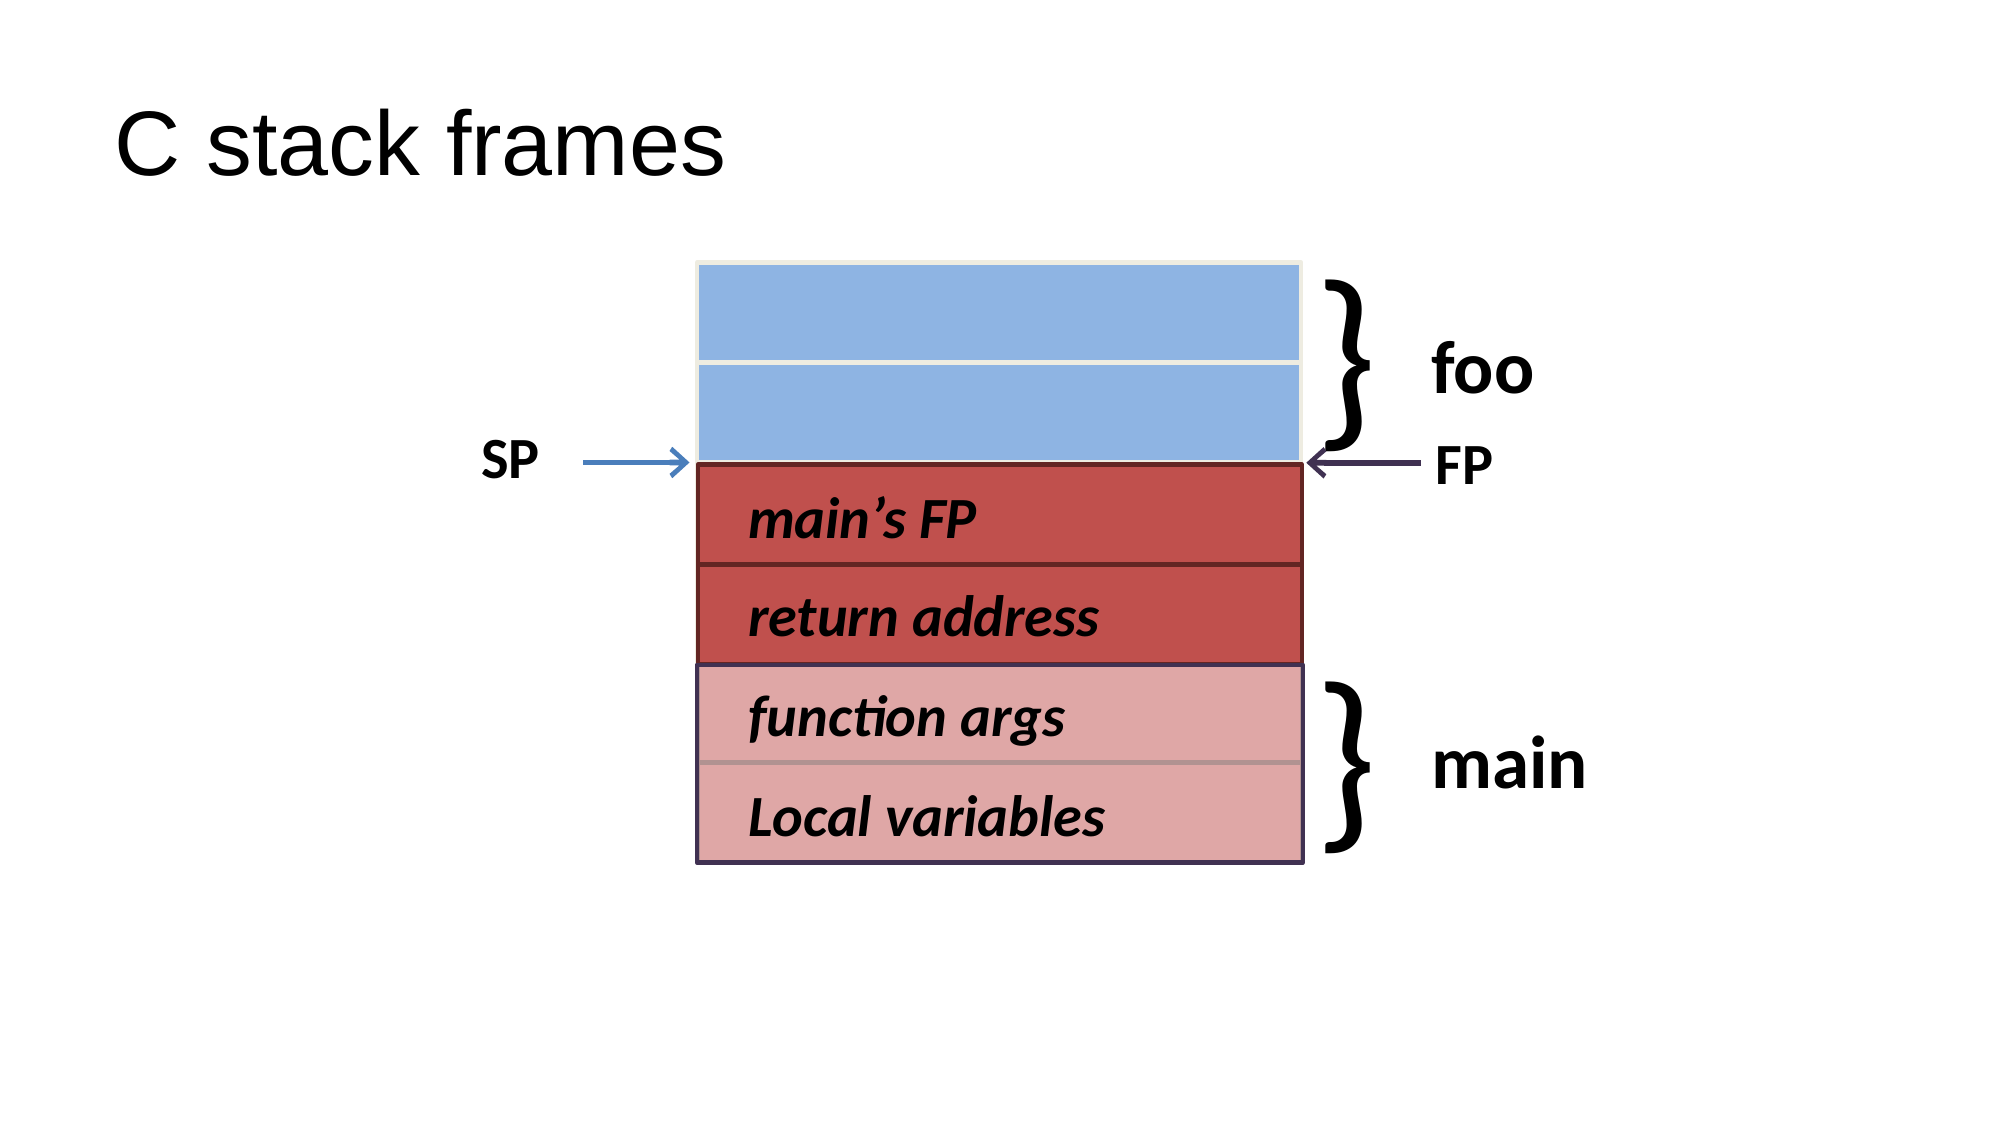

# C stack frames
}

foo

SP
FP

main’s FP

return address
}

function args
main

Local variables